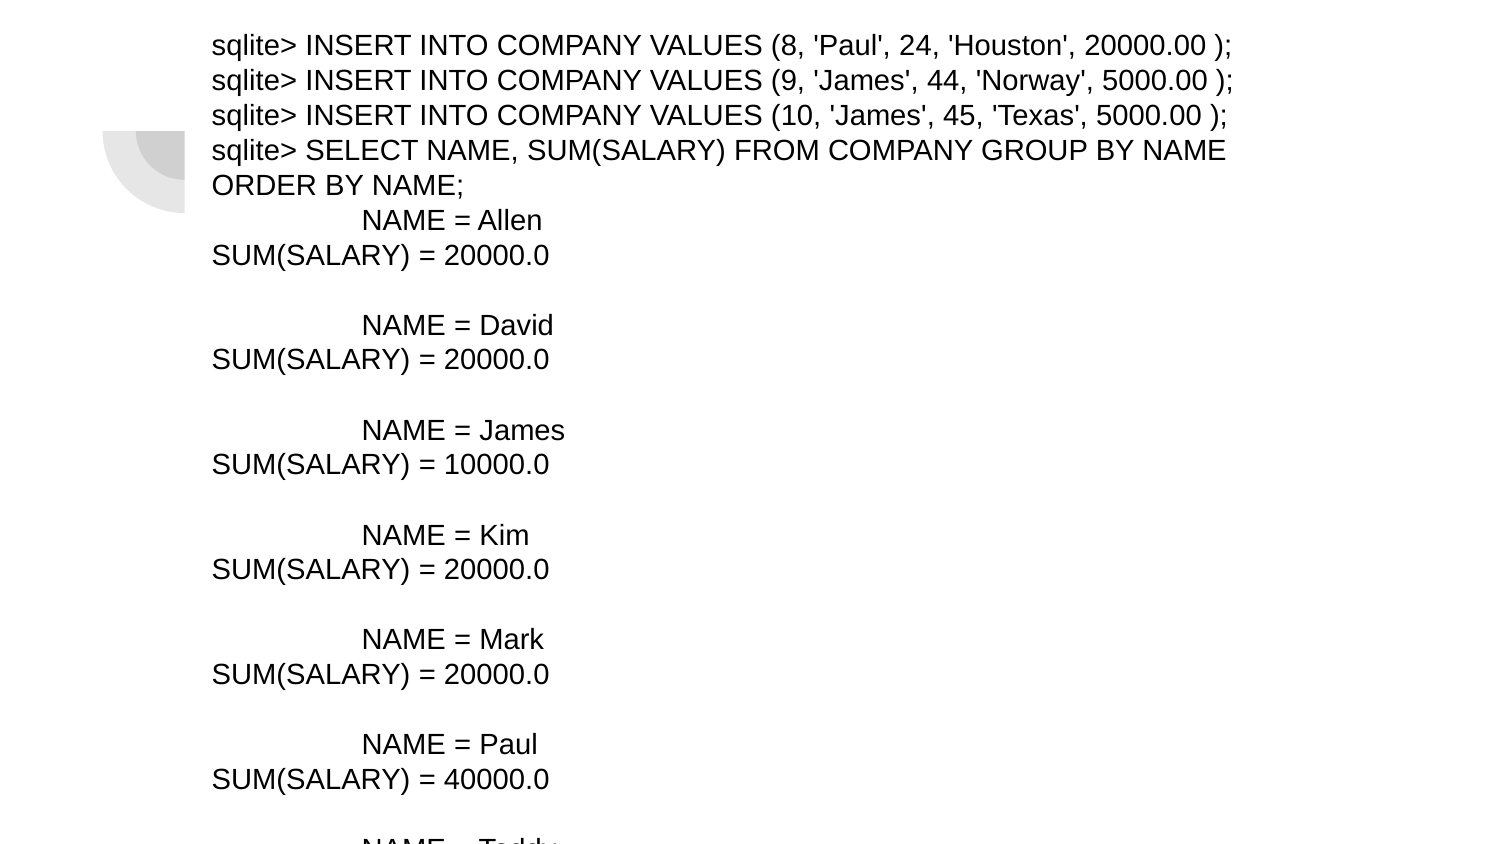

sqlite> INSERT INTO COMPANY VALUES (8, 'Paul', 24, 'Houston', 20000.00 );
sqlite> INSERT INTO COMPANY VALUES (9, 'James', 44, 'Norway', 5000.00 );
sqlite> INSERT INTO COMPANY VALUES (10, 'James', 45, 'Texas', 5000.00 );
sqlite> SELECT NAME, SUM(SALARY) FROM COMPANY GROUP BY NAME ORDER BY NAME;
   	NAME = Allen
SUM(SALARY) = 20000.0

   	NAME = David
SUM(SALARY) = 20000.0

   	NAME = James
SUM(SALARY) = 10000.0

   	NAME = Kim
SUM(SALARY) = 20000.0

   	NAME = Mark
SUM(SALARY) = 20000.0

   	NAME = Paul
SUM(SALARY) = 40000.0

   	NAME = Teddy
SUM(SALARY) = 20000.0
sqlite> ELECT NAME, SUM(SALARY)
   ...>      	FROM COMPANY GROUP BY NAME ORDER BY NAME DESC;
Error: near "ELECT": syntax error
sqlite> SELECT NAME, SUM(SALARY)
   ...>      	FROM COMPANY GROUP BY NAME ORDER BY NAME DESC;
   	NAME = Teddy
SUM(SALARY) = 20000.0

   	NAME = Paul
SUM(SALARY) = 40000.0

   	NAME = Mark
SUM(SALARY) = 20000.0

   	NAME = Kim
SUM(SALARY) = 20000.0

   	NAME = James
SUM(SALARY) = 10000.0

   	NAME = David
SUM(SALARY) = 20000.0

   	NAME = Allen
SUM(SALARY) = 20000.0
sqlite> SELECT * FROM COMPANY GROUP BY name HAVING count(name) < 2;
 	ID = 2
   NAME = Allen
	AGE = 25
ADDRESS = Texas
 SALARY = 20000.0

 	ID = 5
   NAME = David
	AGE = 27
ADDRESS = Texas
 SALARY = 20000.0

 	ID = 6
   NAME = Kim
	AGE = 22
ADDRESS = Texas
 SALARY = 20000.0

 	ID = 4
   NAME = Mark
	AGE = 25
ADDRESS = Texas
 SALARY = 20000.0

 	ID = 3
   NAME = Teddy
	AGE = 23
ADDRESS = Texas
 SALARY = 20000.0
sqlite> SELECT * FROM COMPANY GROUP BY name HAVING count(name) > 2;
sqlite> SELECT DISTINCT name FROM COMPANY;
 NAME = Paul

 NAME = Allen

 NAME = Teddy

 NAME = Mark

 NAME = David

 NAME = Kim

 NAME = James
sqlite> SELECT name FROM COMPANY;
 NAME = Paul

 NAME = Allen

 NAME = Teddy

 NAME = Mark

 NAME = David

 NAME = Kim

 NAME = Paul

 NAME = James

 NAME = James